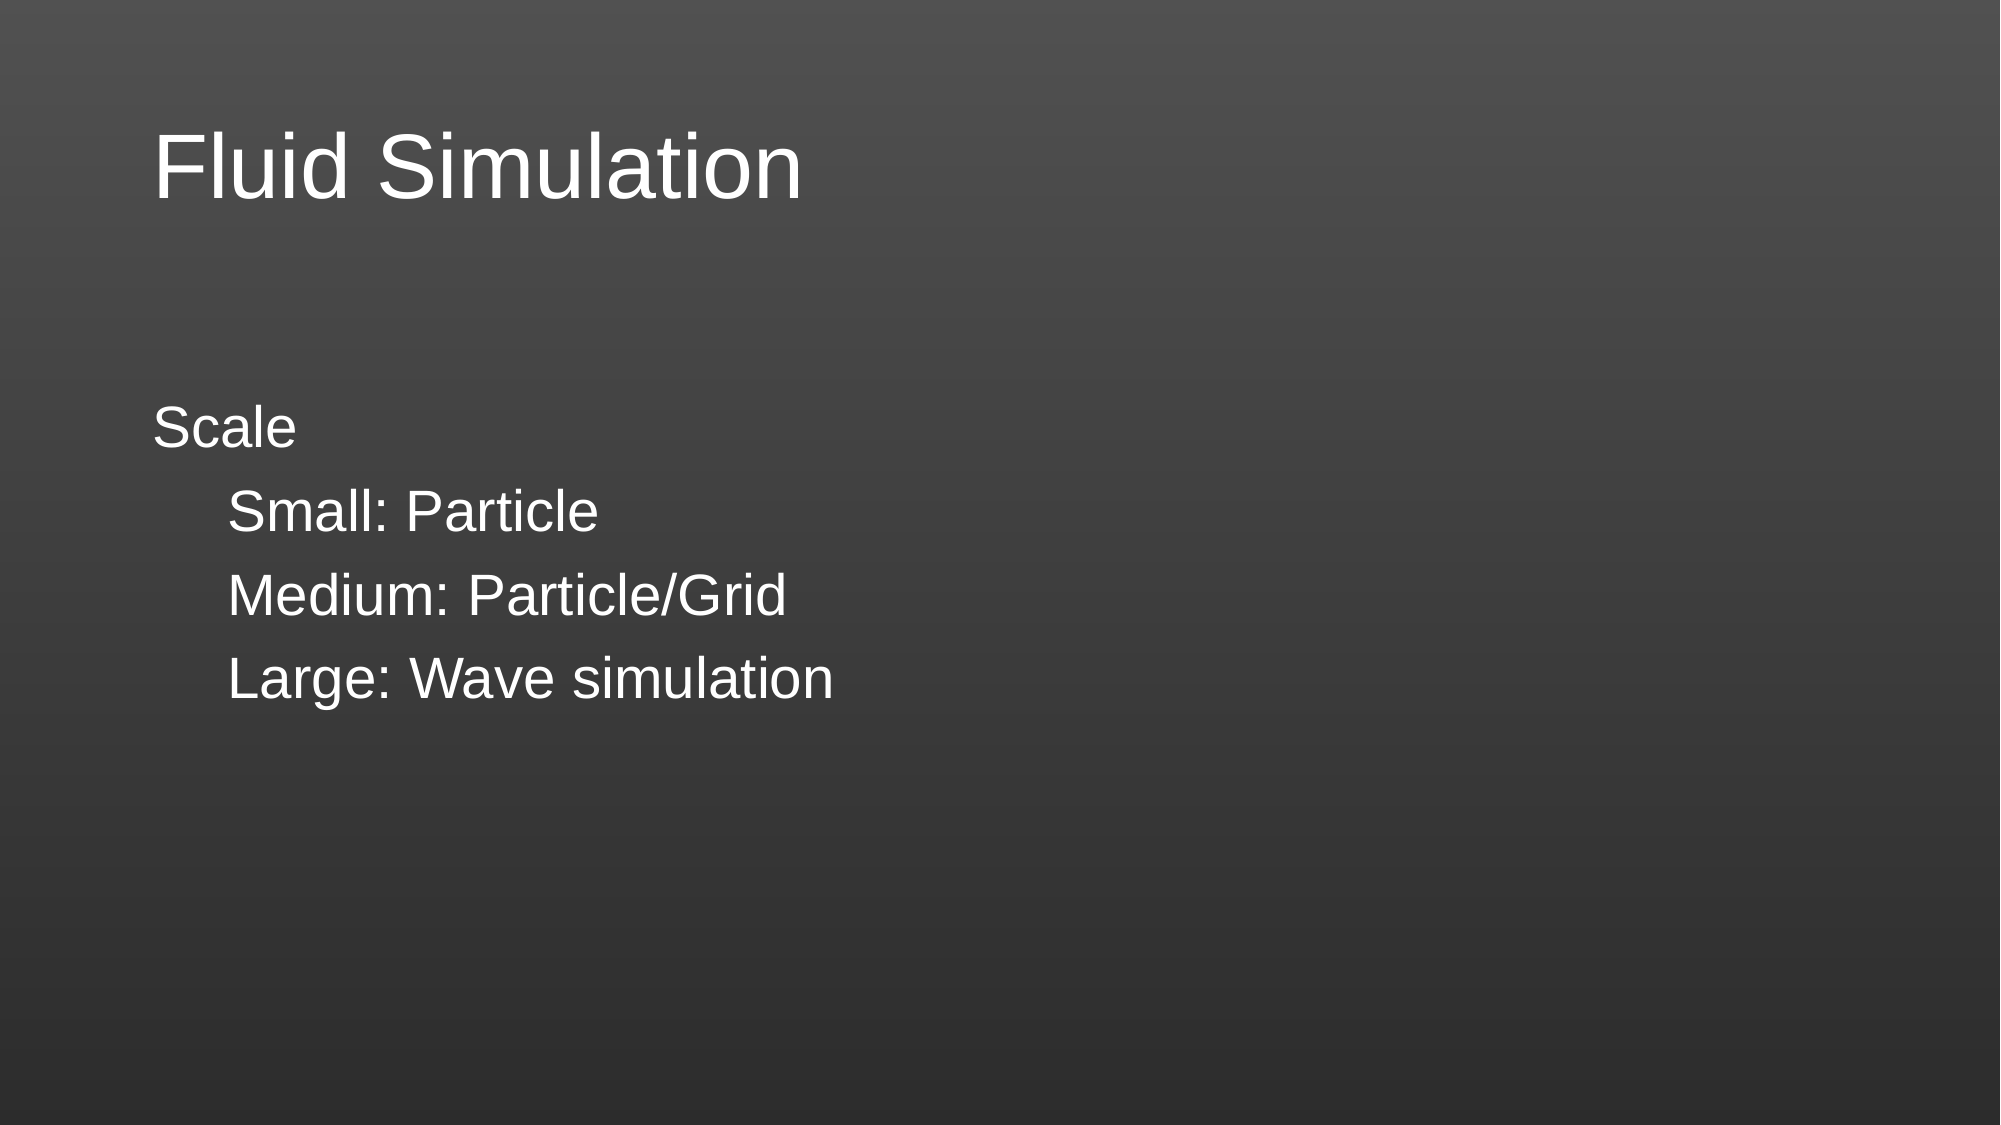

# Fluid Simulation

Scale
Small: Particle
Medium: Particle/Grid
Large: Wave simulation